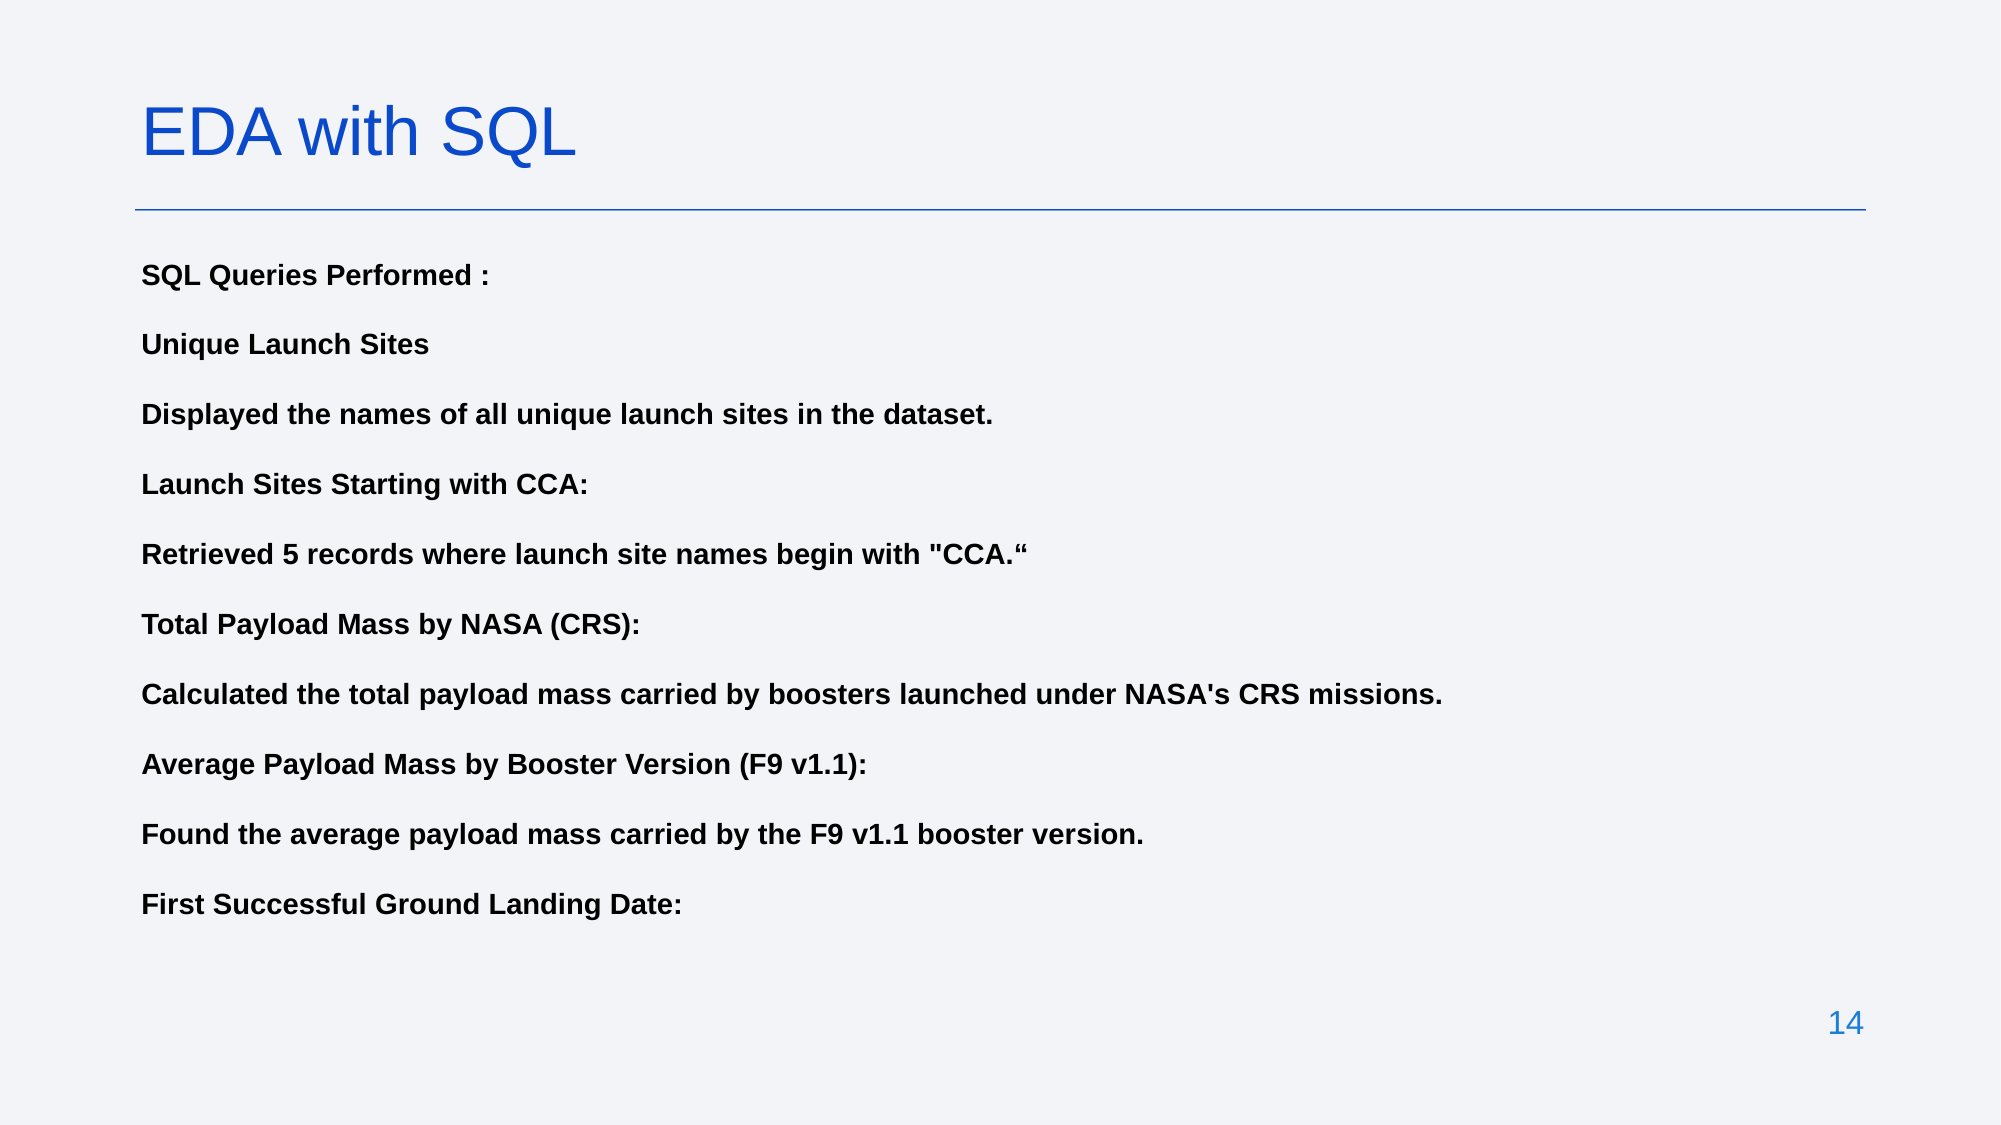

EDA with SQL
SQL Queries Performed :

Unique Launch Sites

Displayed the names of all unique launch sites in the dataset.

Launch Sites Starting with CCA:

Retrieved 5 records where launch site names begin with "CCA.“

Total Payload Mass by NASA (CRS):

Calculated the total payload mass carried by boosters launched under NASA's CRS missions.

Average Payload Mass by Booster Version (F9 v1.1):

Found the average payload mass carried by the F9 v1.1 booster version.

First Successful Ground Landing Date:

14